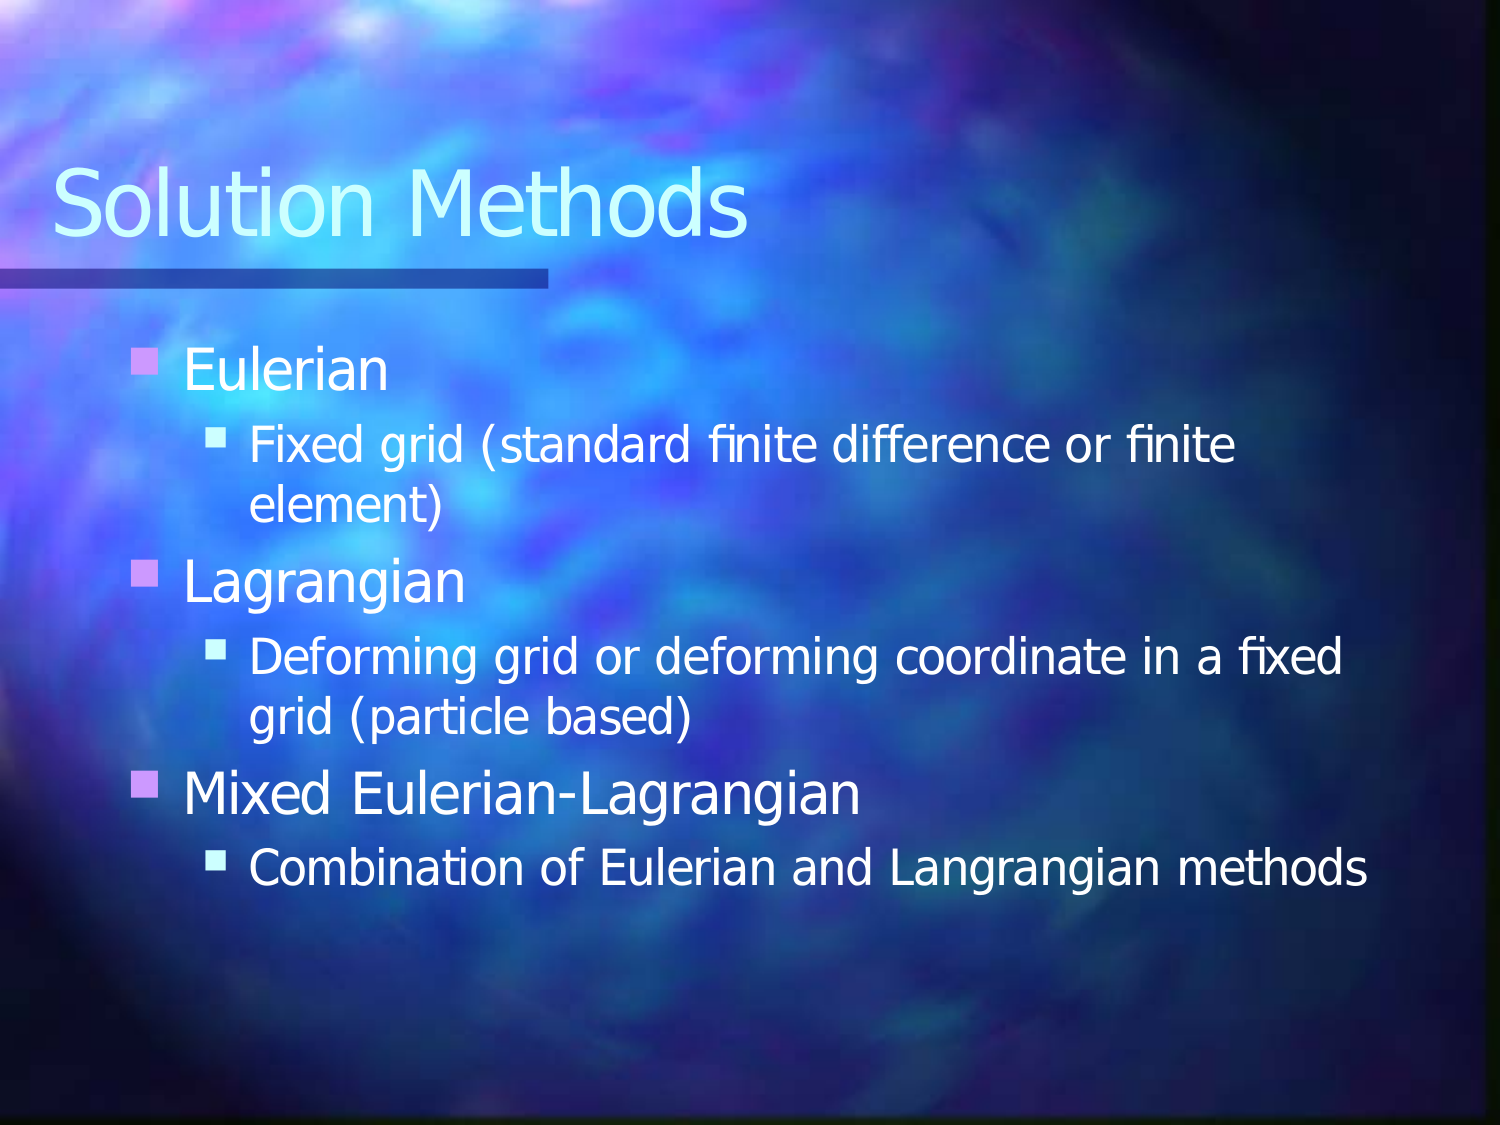

# Solution Methods
Eulerian
Fixed grid (standard finite difference or finite element)
Lagrangian
Deforming grid or deforming coordinate in a fixed grid (particle based)
Mixed Eulerian-Lagrangian
Combination of Eulerian and Langrangian methods